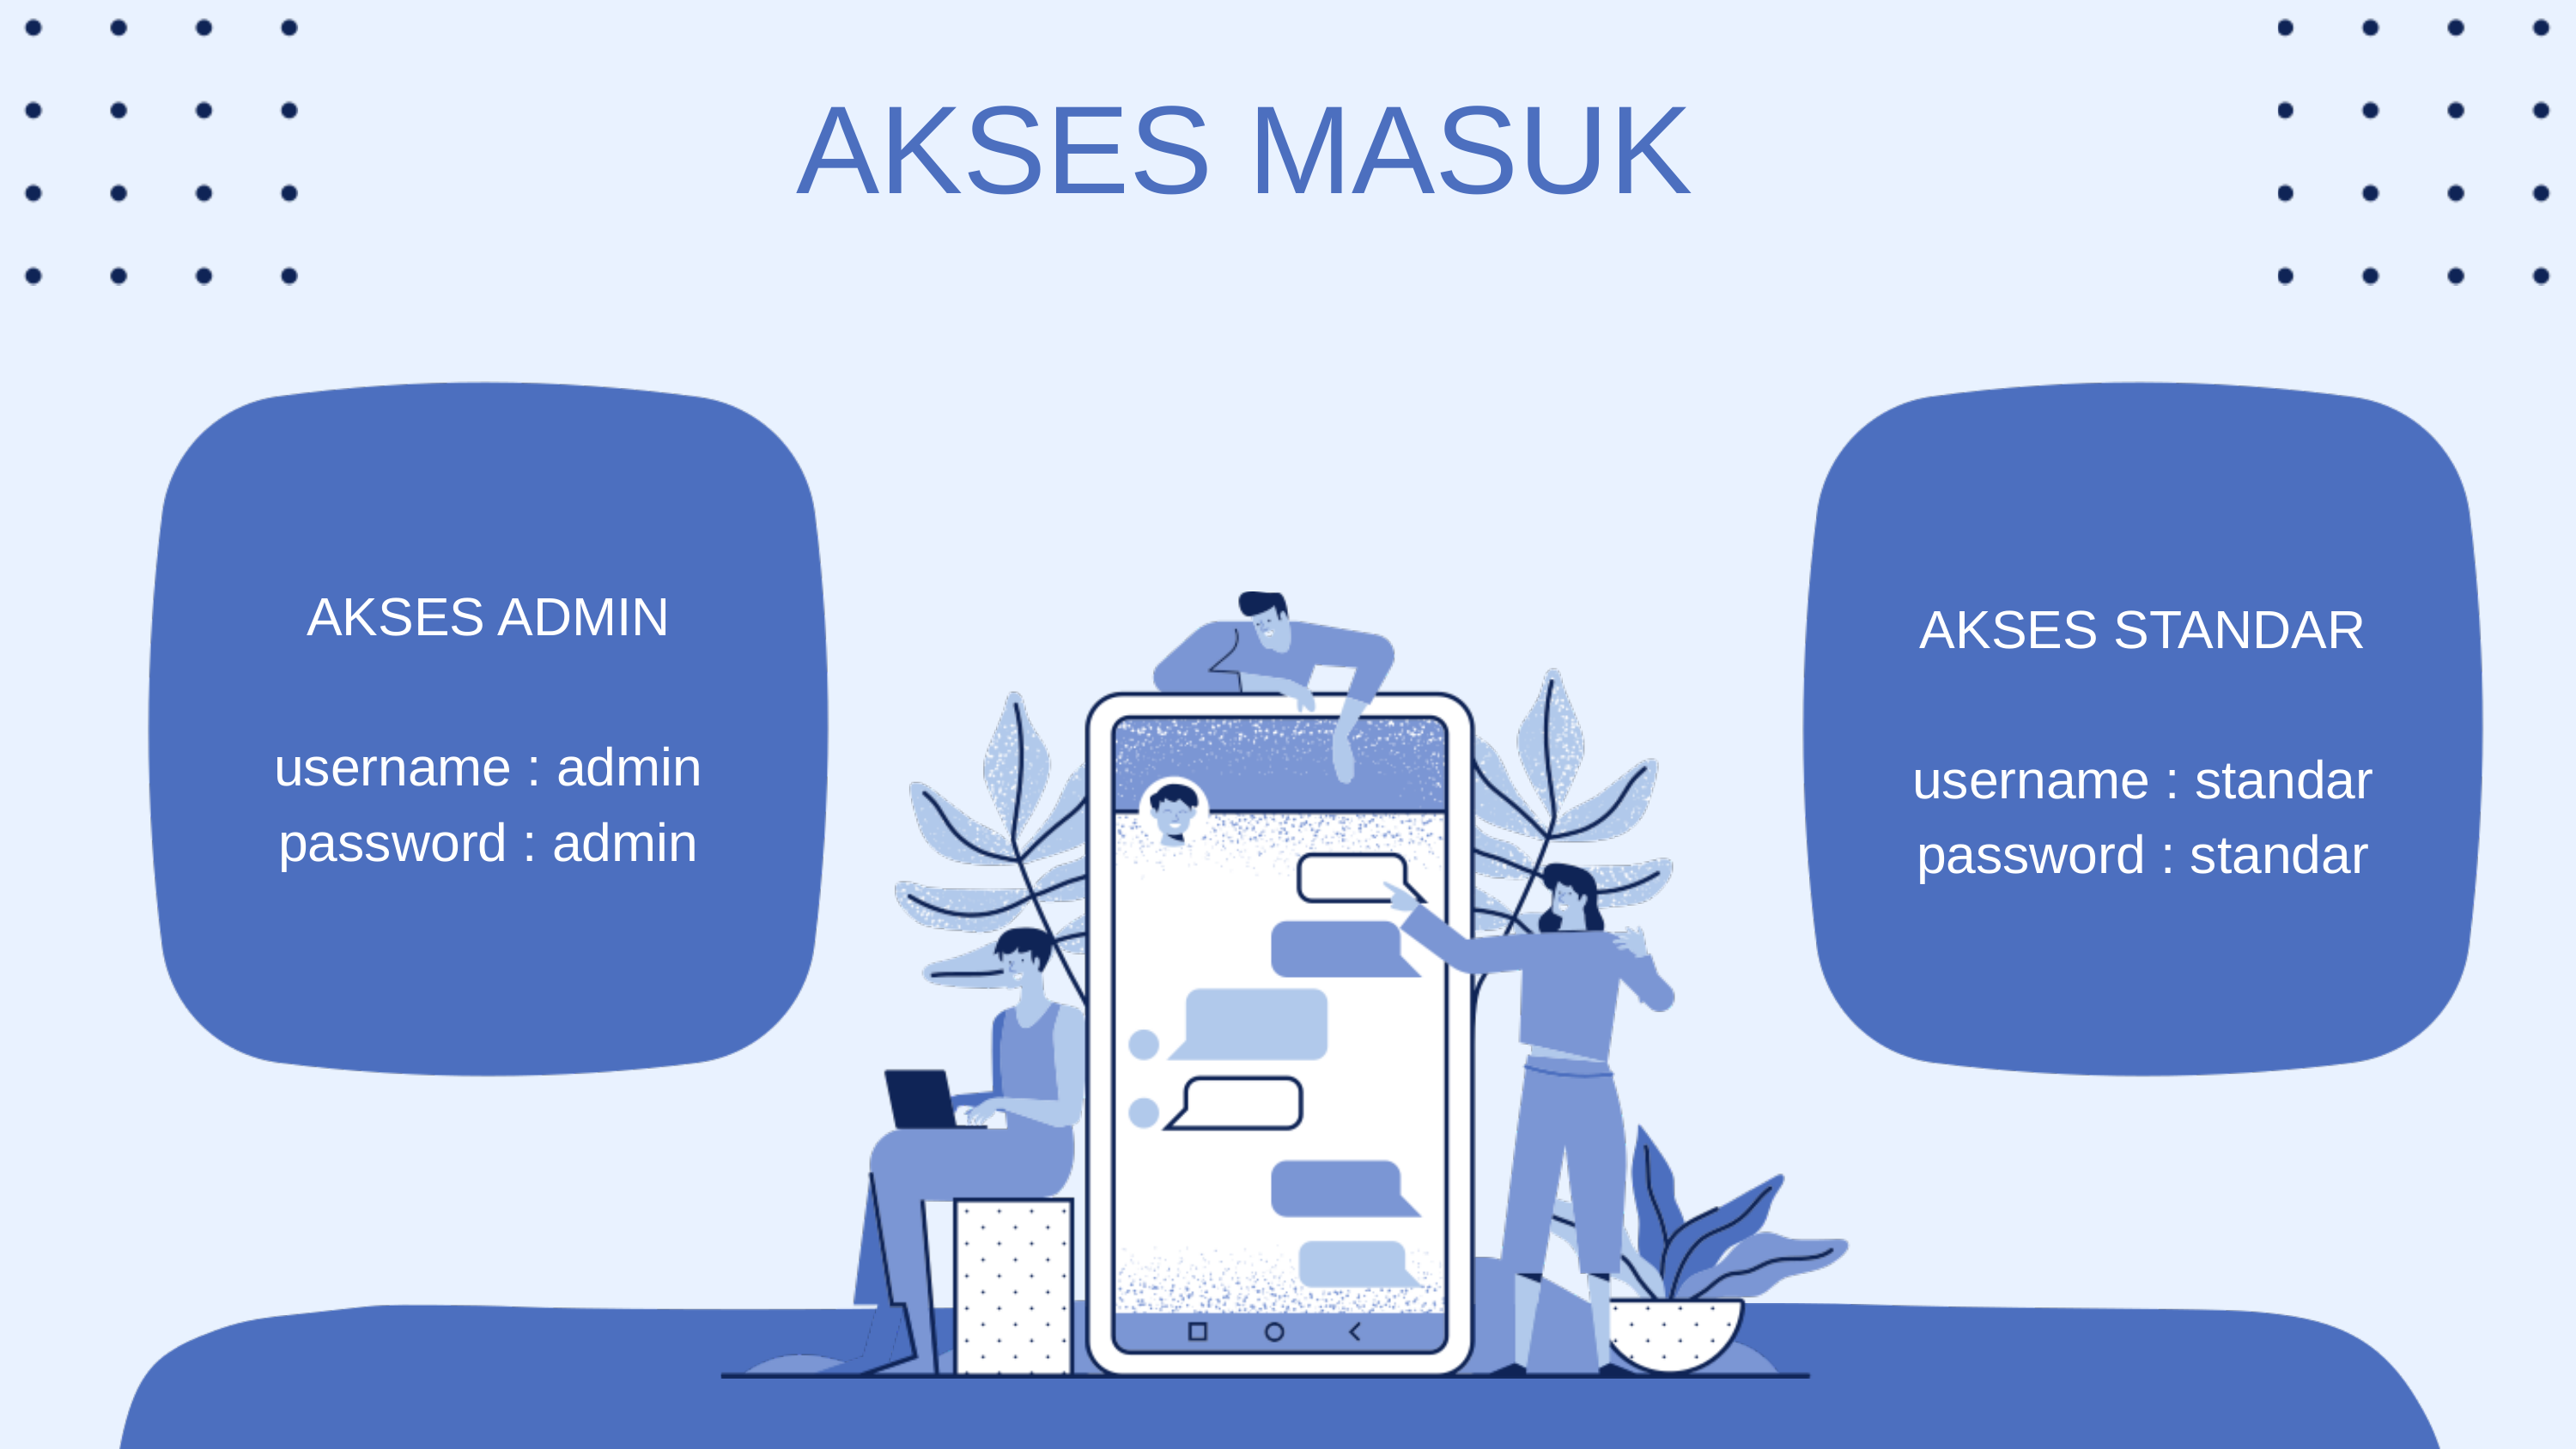

AKSES MASUK

AKSES ADMIN

username : admin
password : admin
AKSES STANDAR

username : standar
password : standar